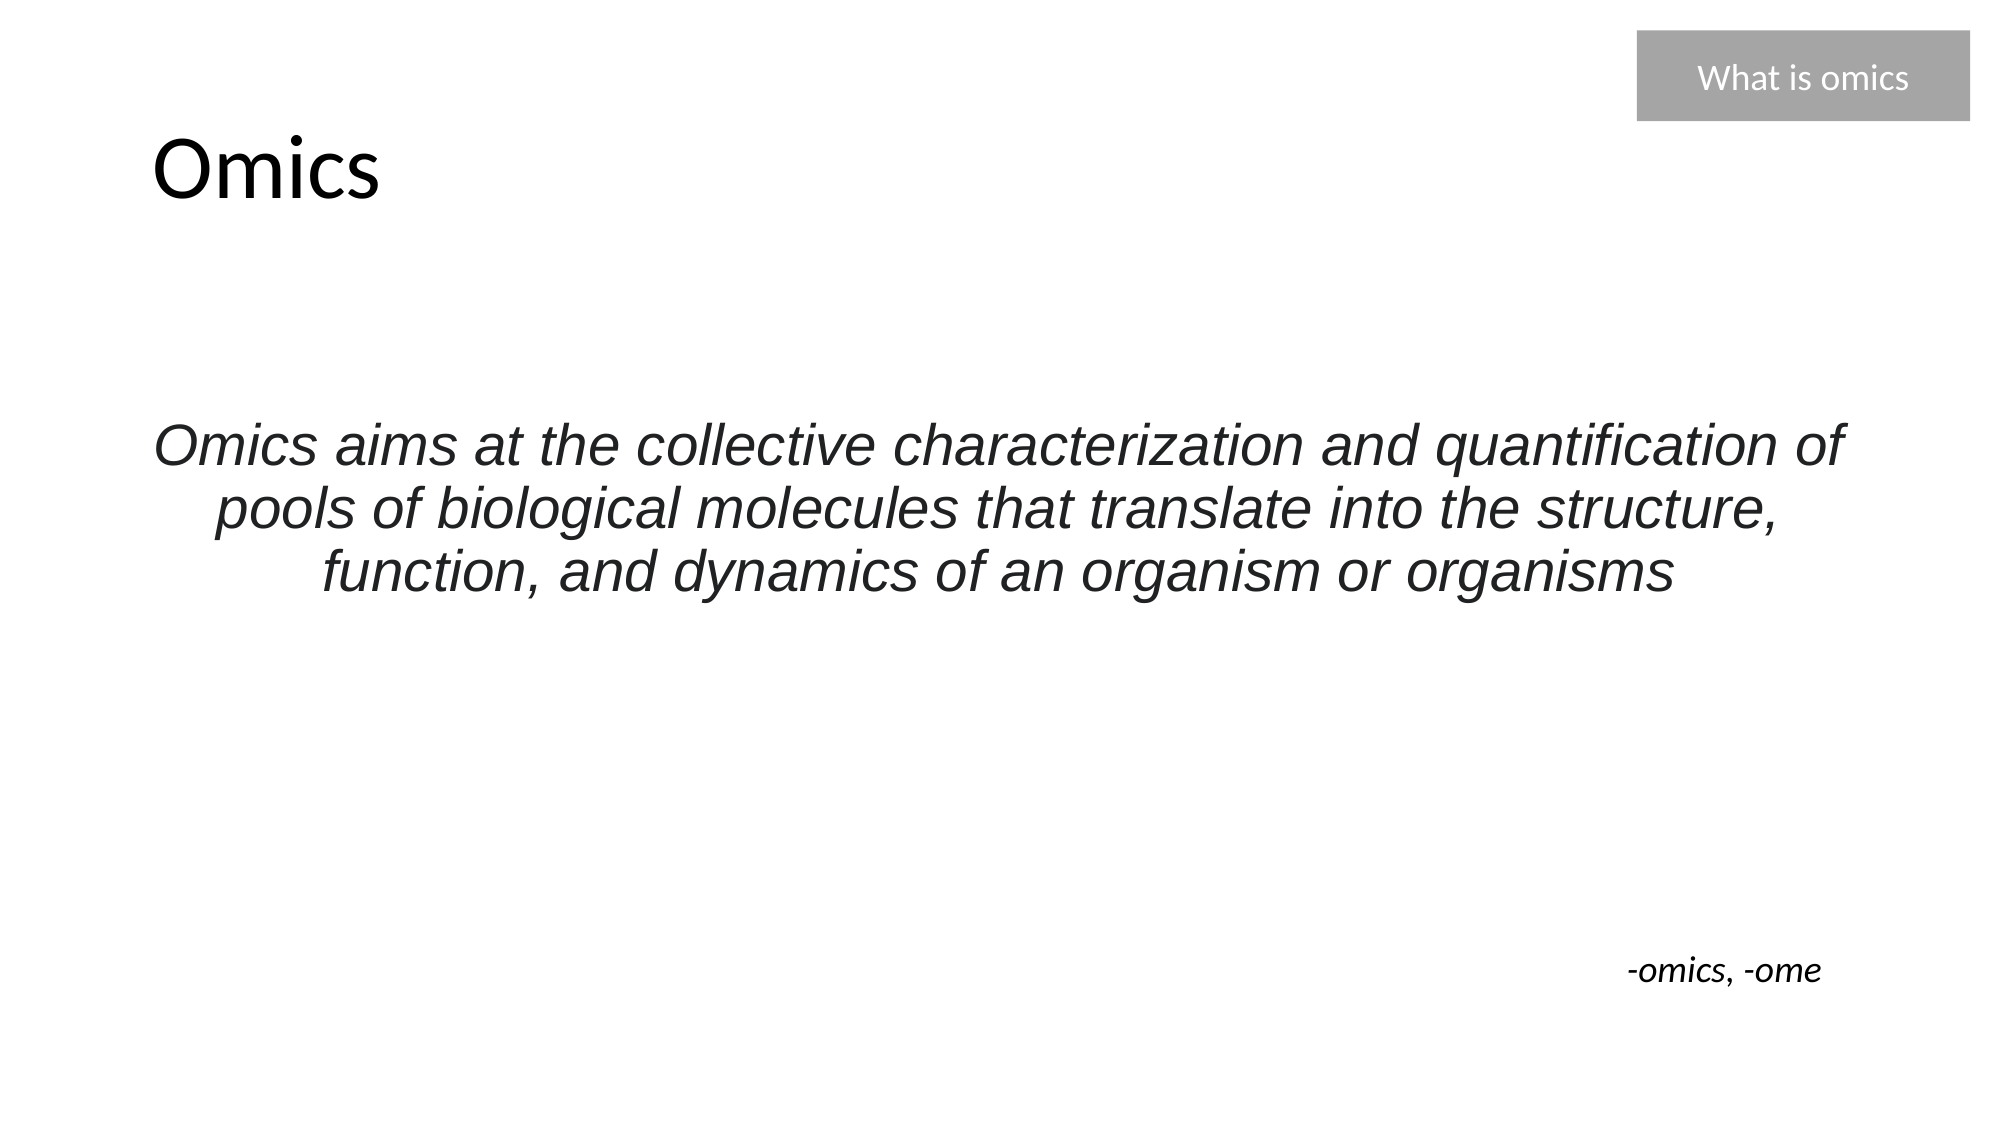

What is omics
# Omics
Omics aims at the collective characterization and quantification of pools of biological molecules that translate into the structure, function, and dynamics of an organism or organisms
-omics, -ome